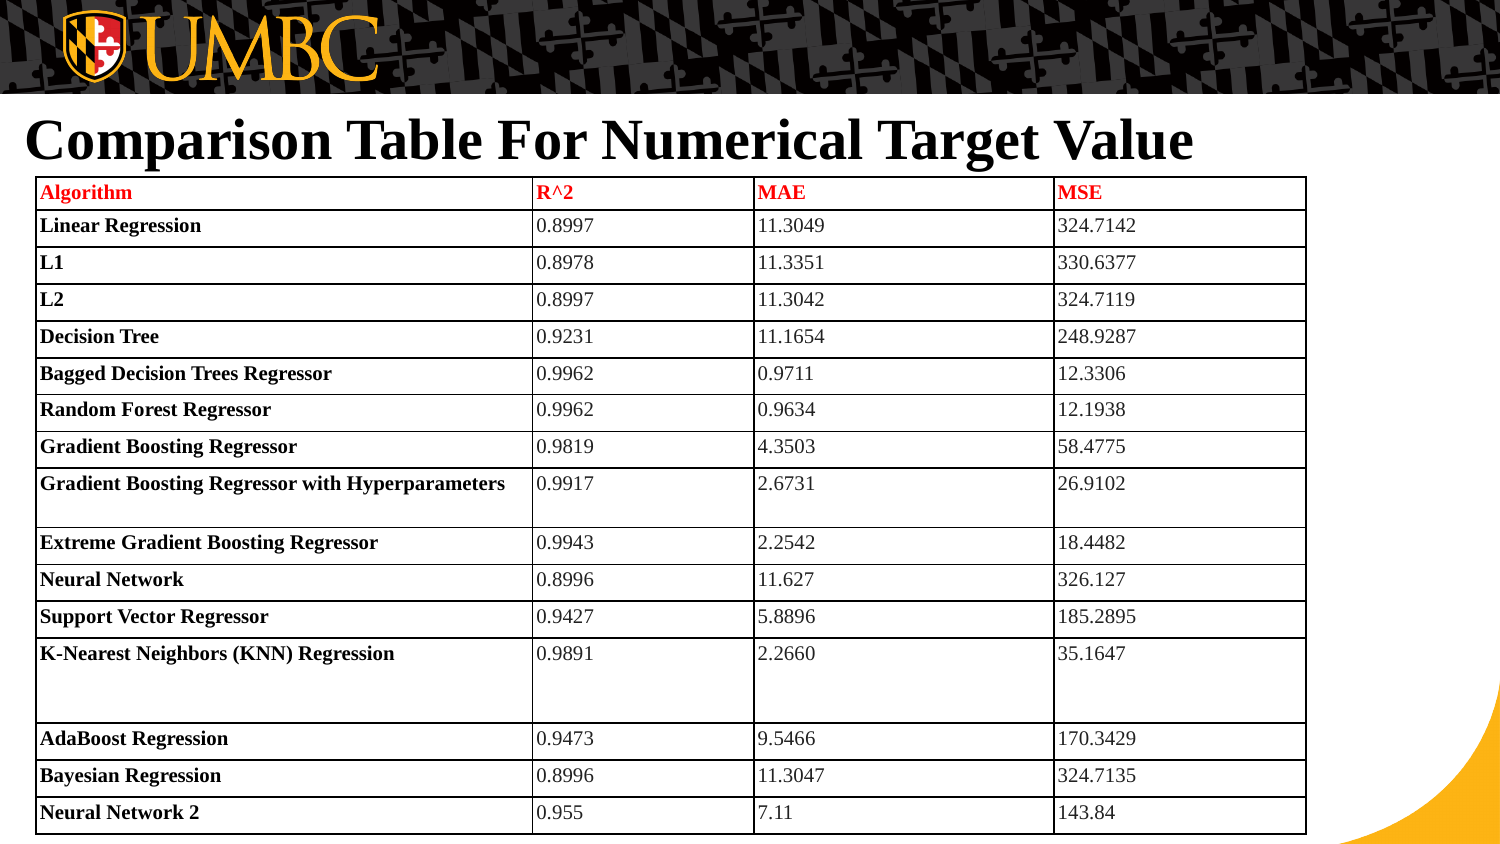

# Comparison Table For Numerical Target Value
| Algorithm | R^2 | MAE | MSE |
| --- | --- | --- | --- |
| Linear Regression | 0.8997 | 11.3049 | 324.7142 |
| L1 | 0.8978 | 11.3351 | 330.6377 |
| L2 | 0.8997 | 11.3042 | 324.7119 |
| Decision Tree | 0.9231 | 11.1654 | 248.9287 |
| Bagged Decision Trees Regressor | 0.9962 | 0.9711 | 12.3306 |
| Random Forest Regressor | 0.9962 | 0.9634 | 12.1938 |
| Gradient Boosting Regressor | 0.9819 | 4.3503 | 58.4775 |
| Gradient Boosting Regressor with Hyperparameters | 0.9917 | 2.6731 | 26.9102 |
| Extreme Gradient Boosting Regressor | 0.9943 | 2.2542 | 18.4482 |
| Neural Network | 0.8996 | 11.627 | 326.127 |
| Support Vector Regressor | 0.9427 | 5.8896 | 185.2895 |
| K-Nearest Neighbors (KNN) Regression | 0.9891 | 2.2660 | 35.1647 |
| AdaBoost Regression | 0.9473 | 9.5466 | 170.3429 |
| Bayesian Regression | 0.8996 | 11.3047 | 324.7135 |
| Neural Network 2 | 0.955 | 7.11 | 143.84 |